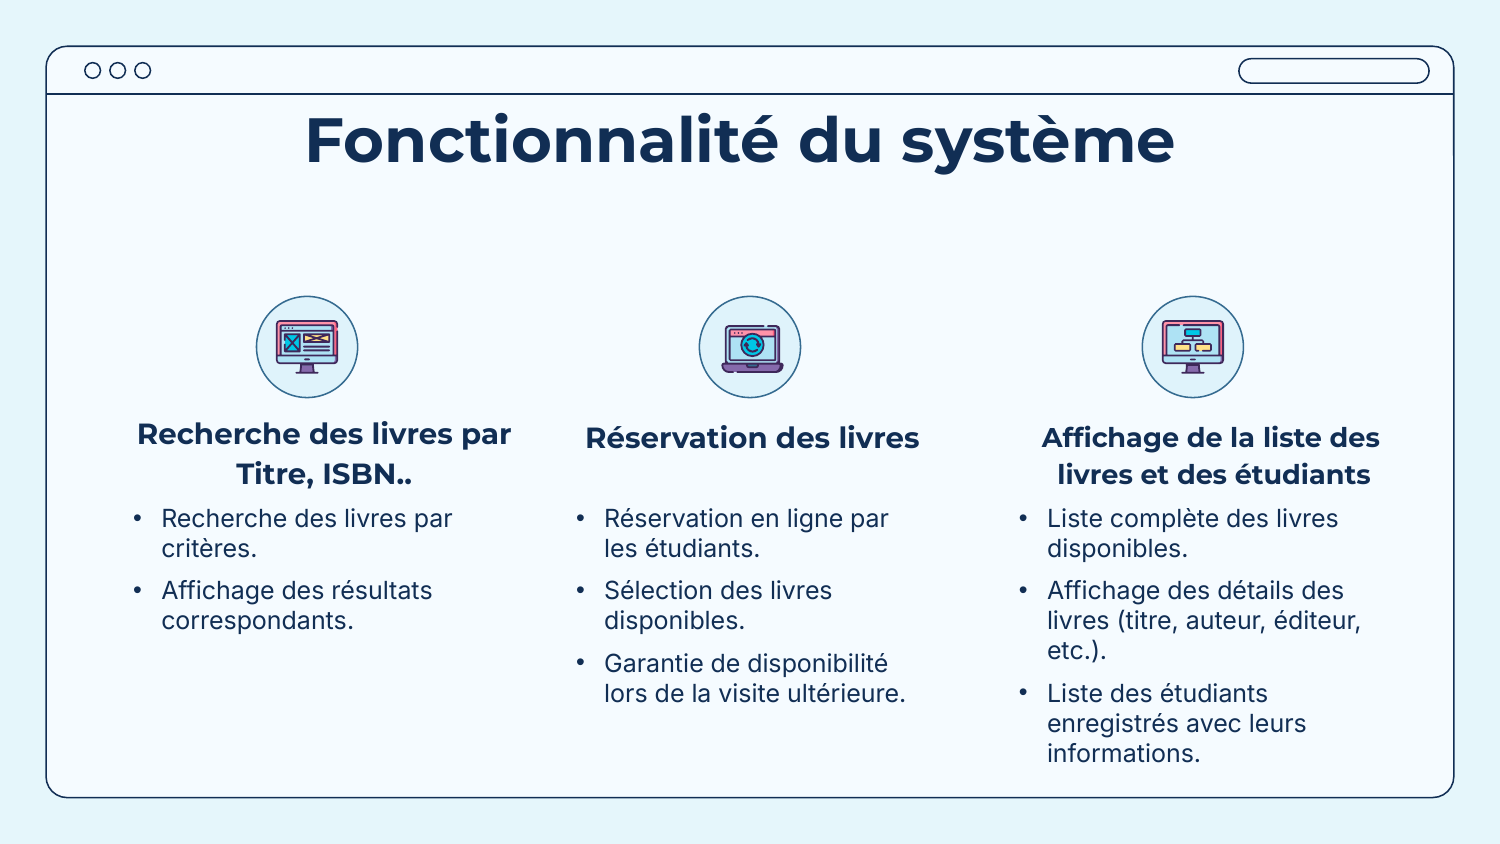

# Fonctionnalité du système

Réservation des livres
Affichage de la liste des
  livres et des étudiants
Recherche des livres par
Titre, ISBN..
Recherche des livres par critères.
Affichage des résultats correspondants.
Réservation en ligne par les étudiants.
Sélection des livres disponibles.
Garantie de disponibilité lors de la visite ultérieure.
Liste complète des livres disponibles.
Affichage des détails des livres (titre, auteur, éditeur, etc.).
Liste des étudiants enregistrés avec leurs informations.